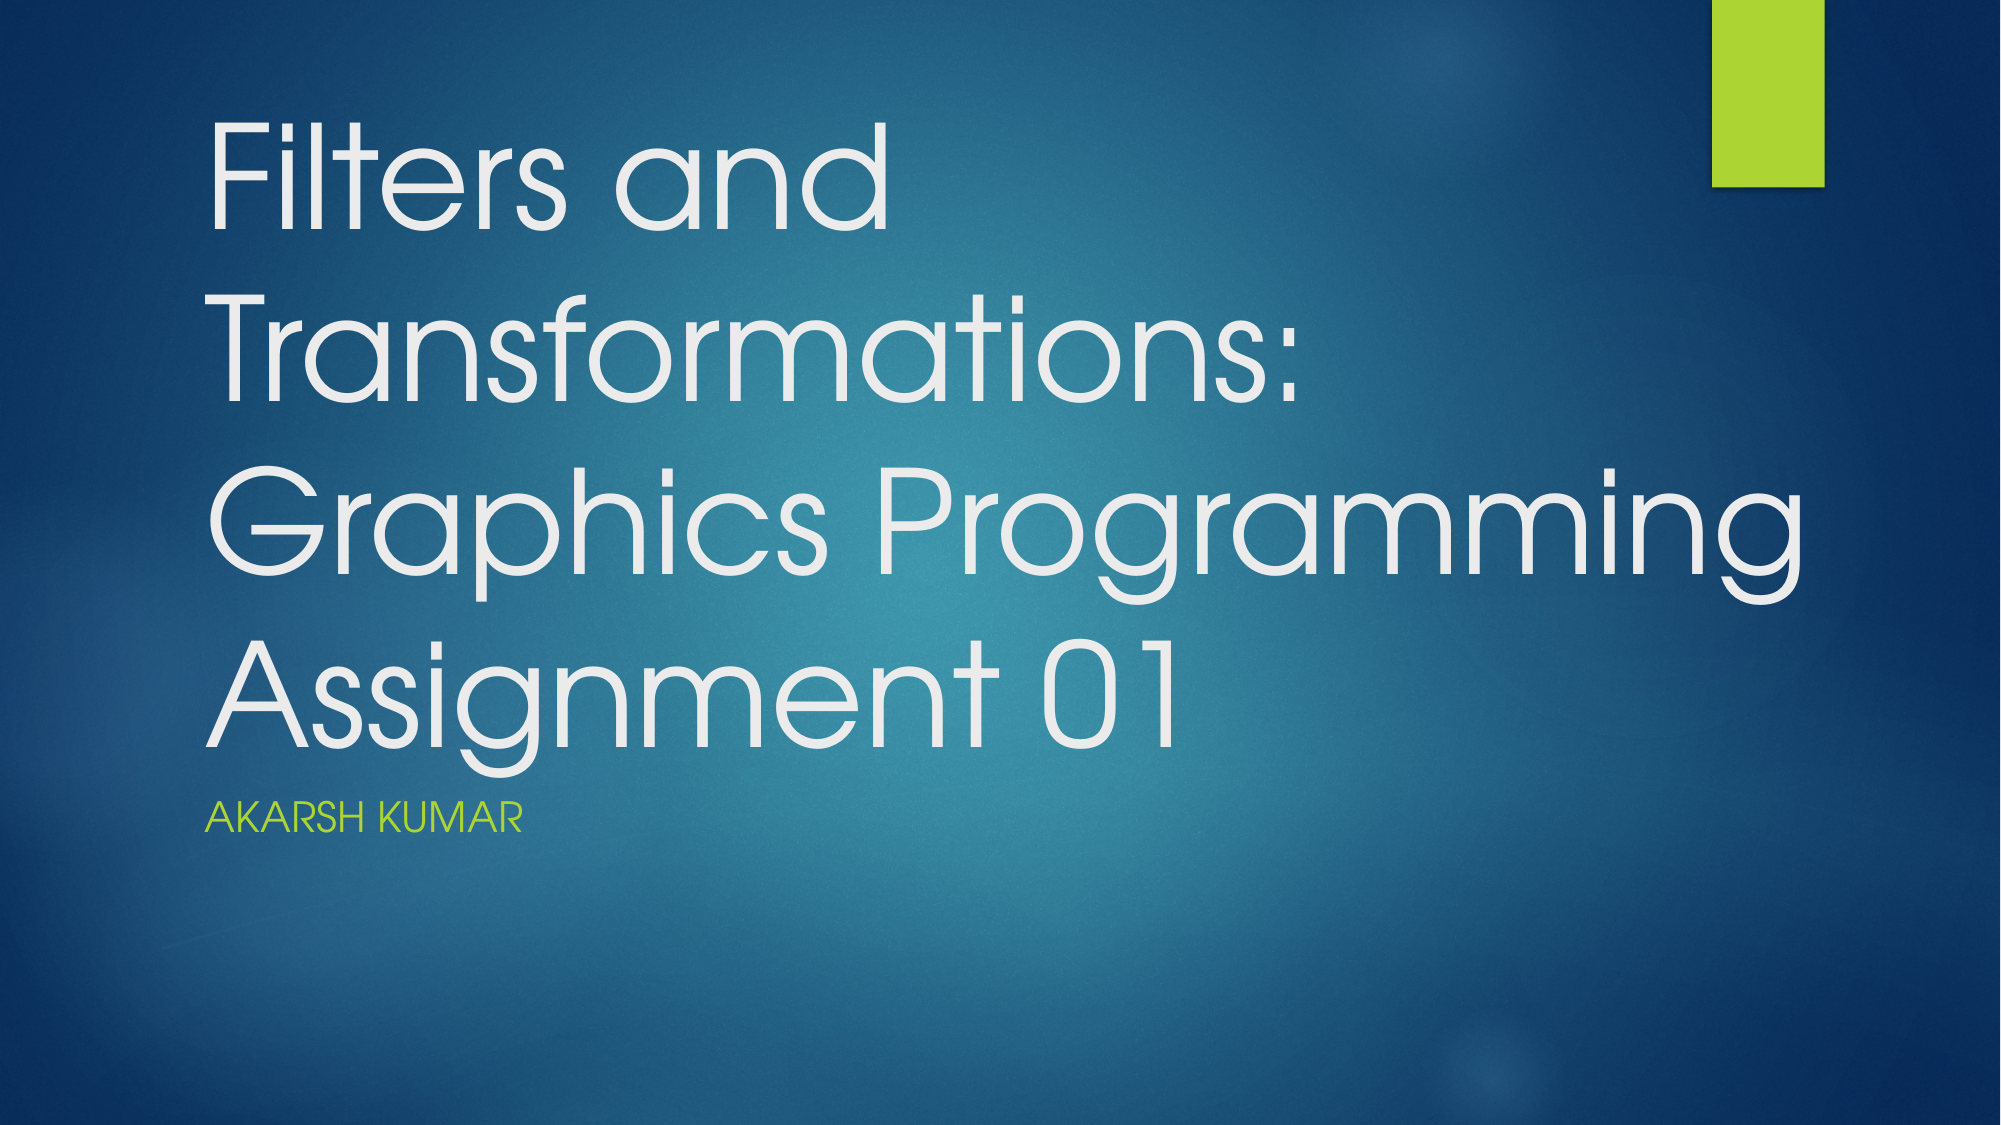

# Filters and Transformations: Graphics Programming Assignment 01
Akarsh Kumar